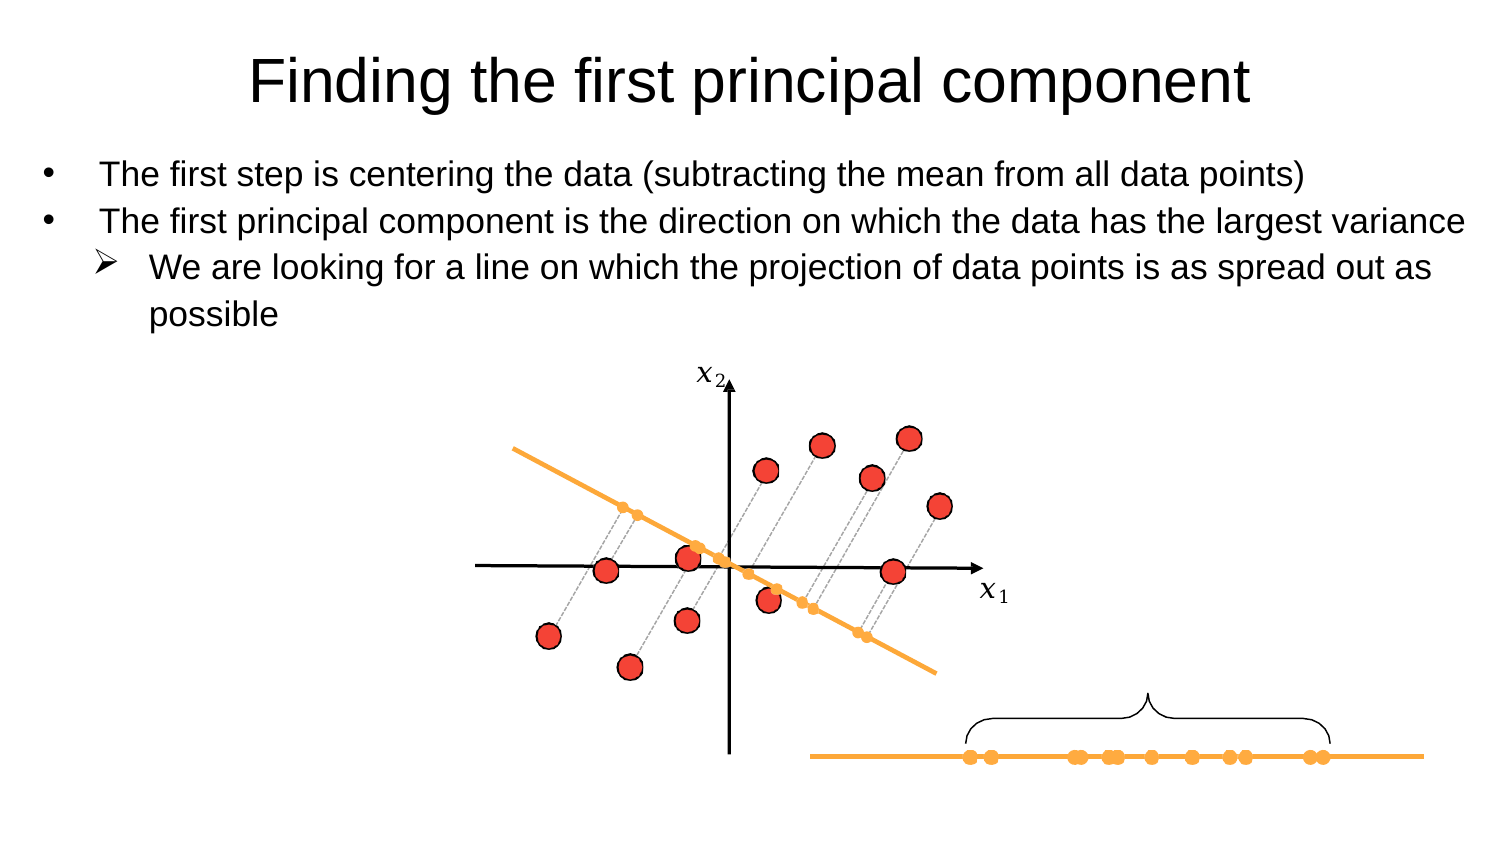

Finding the first principal component
The first step is centering the data (subtracting the mean from all data points)
The first principal component is the direction on which the data has the largest variance
We are looking for a line on which the projection of data points is as spread out as possible
𝑥2

𝑥1